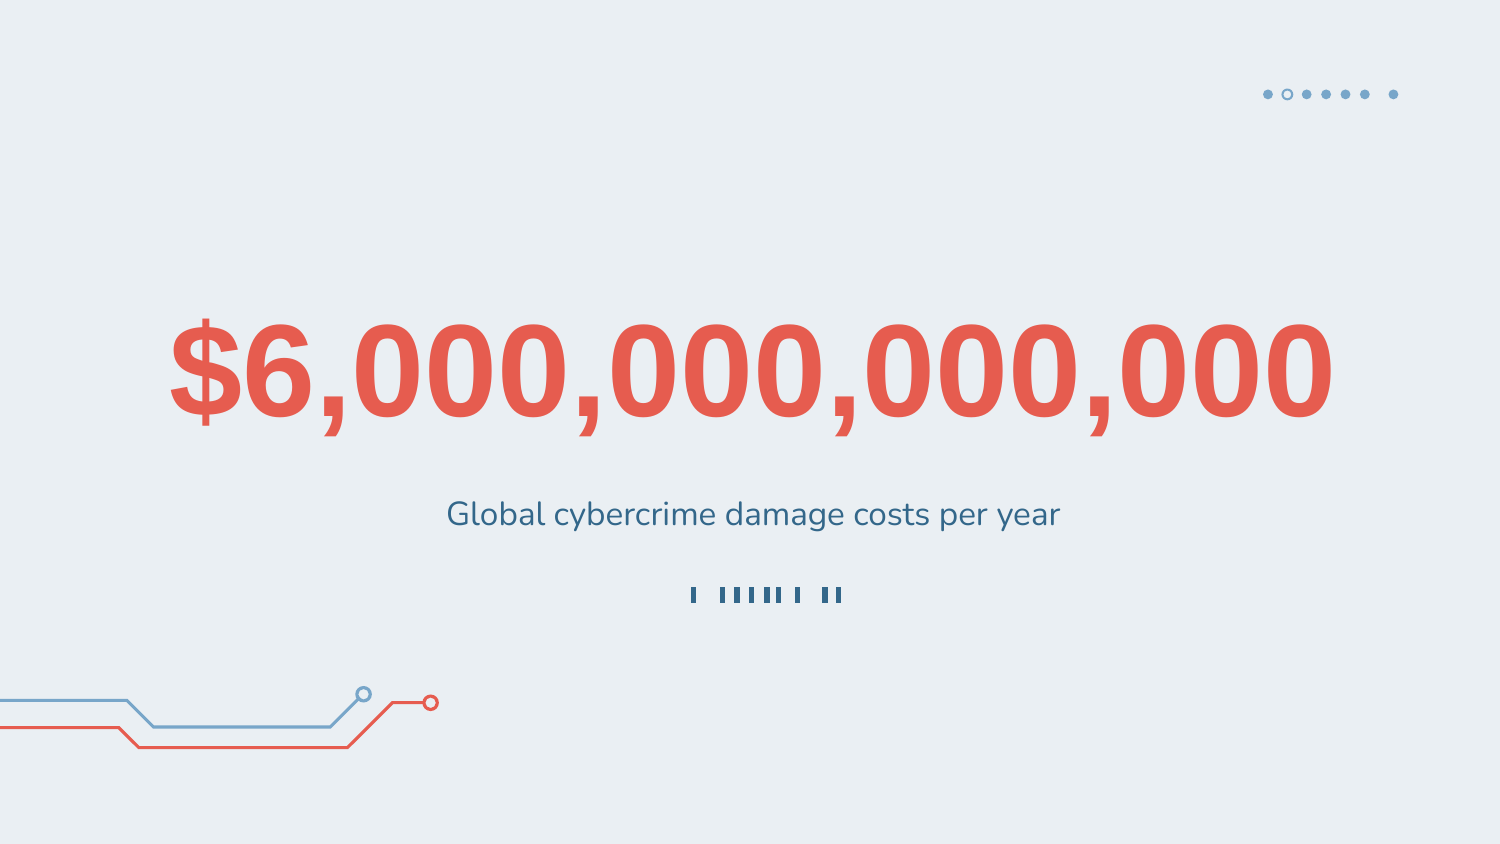

# $6,000,000,000,000
Global cybercrime damage costs per year